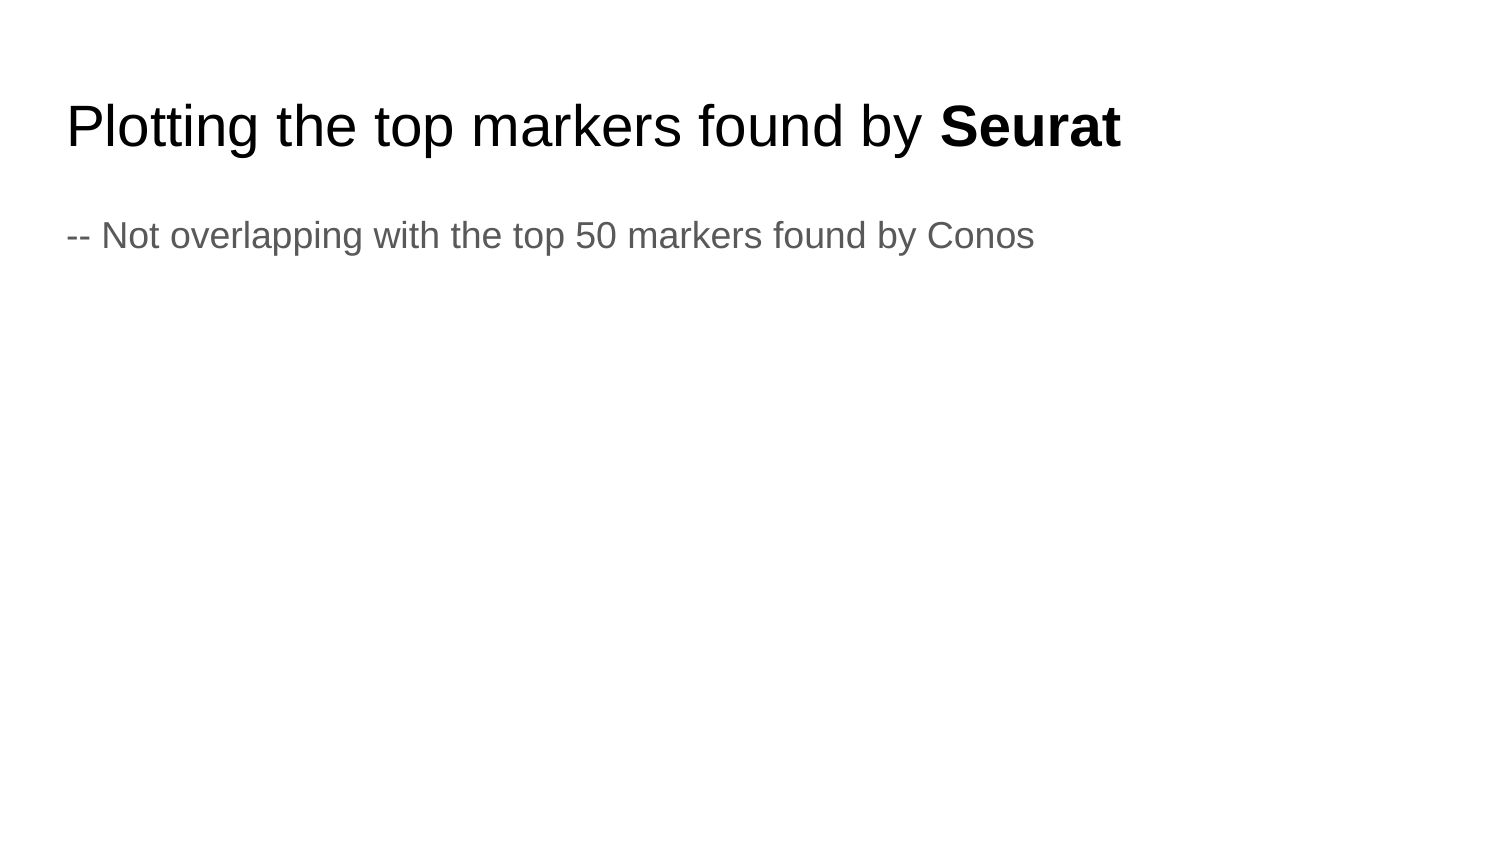

# Plotting the top markers found by Seurat
-- Not overlapping with the top 50 markers found by Conos